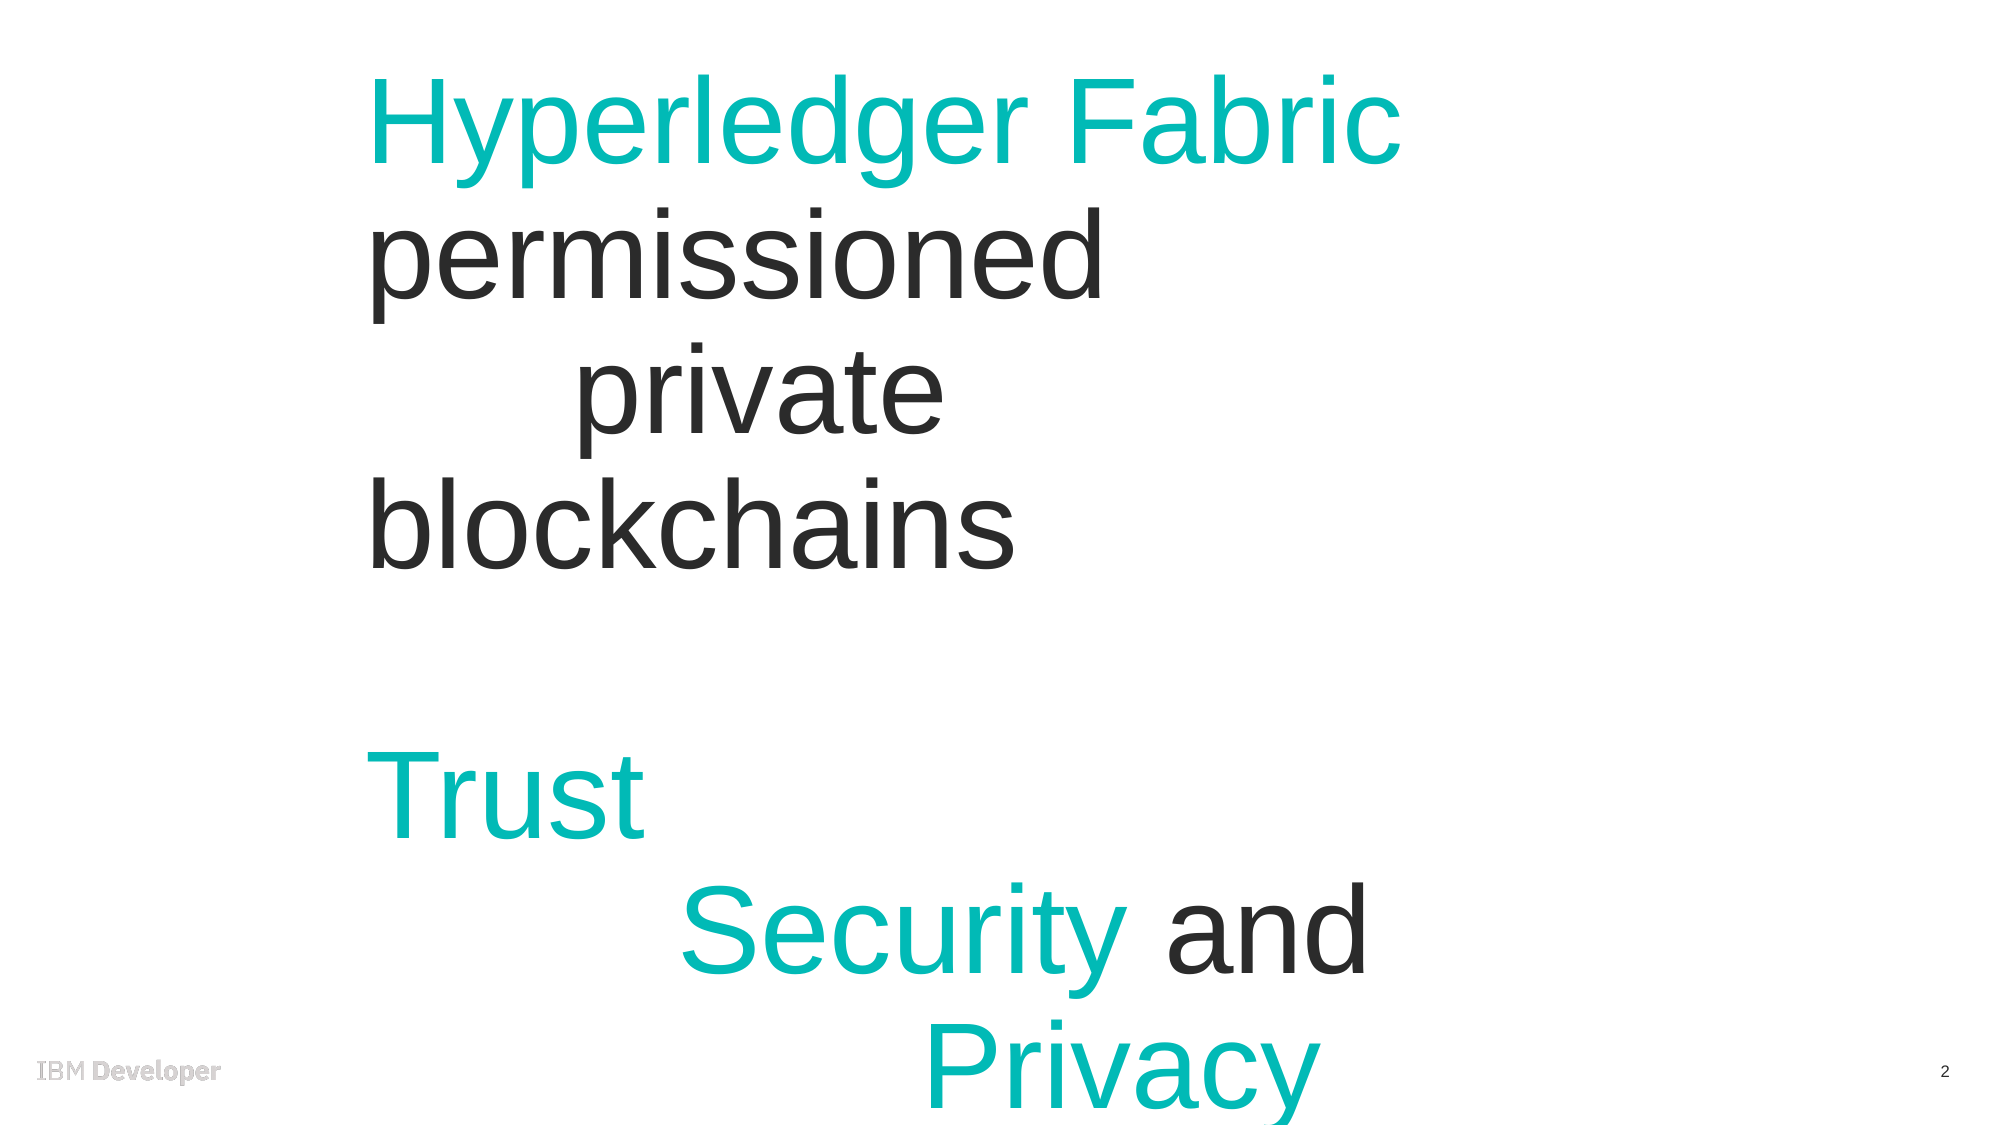

# Hyperledger Fabric    permissioned private blockchains Trust Security and Privacy
2